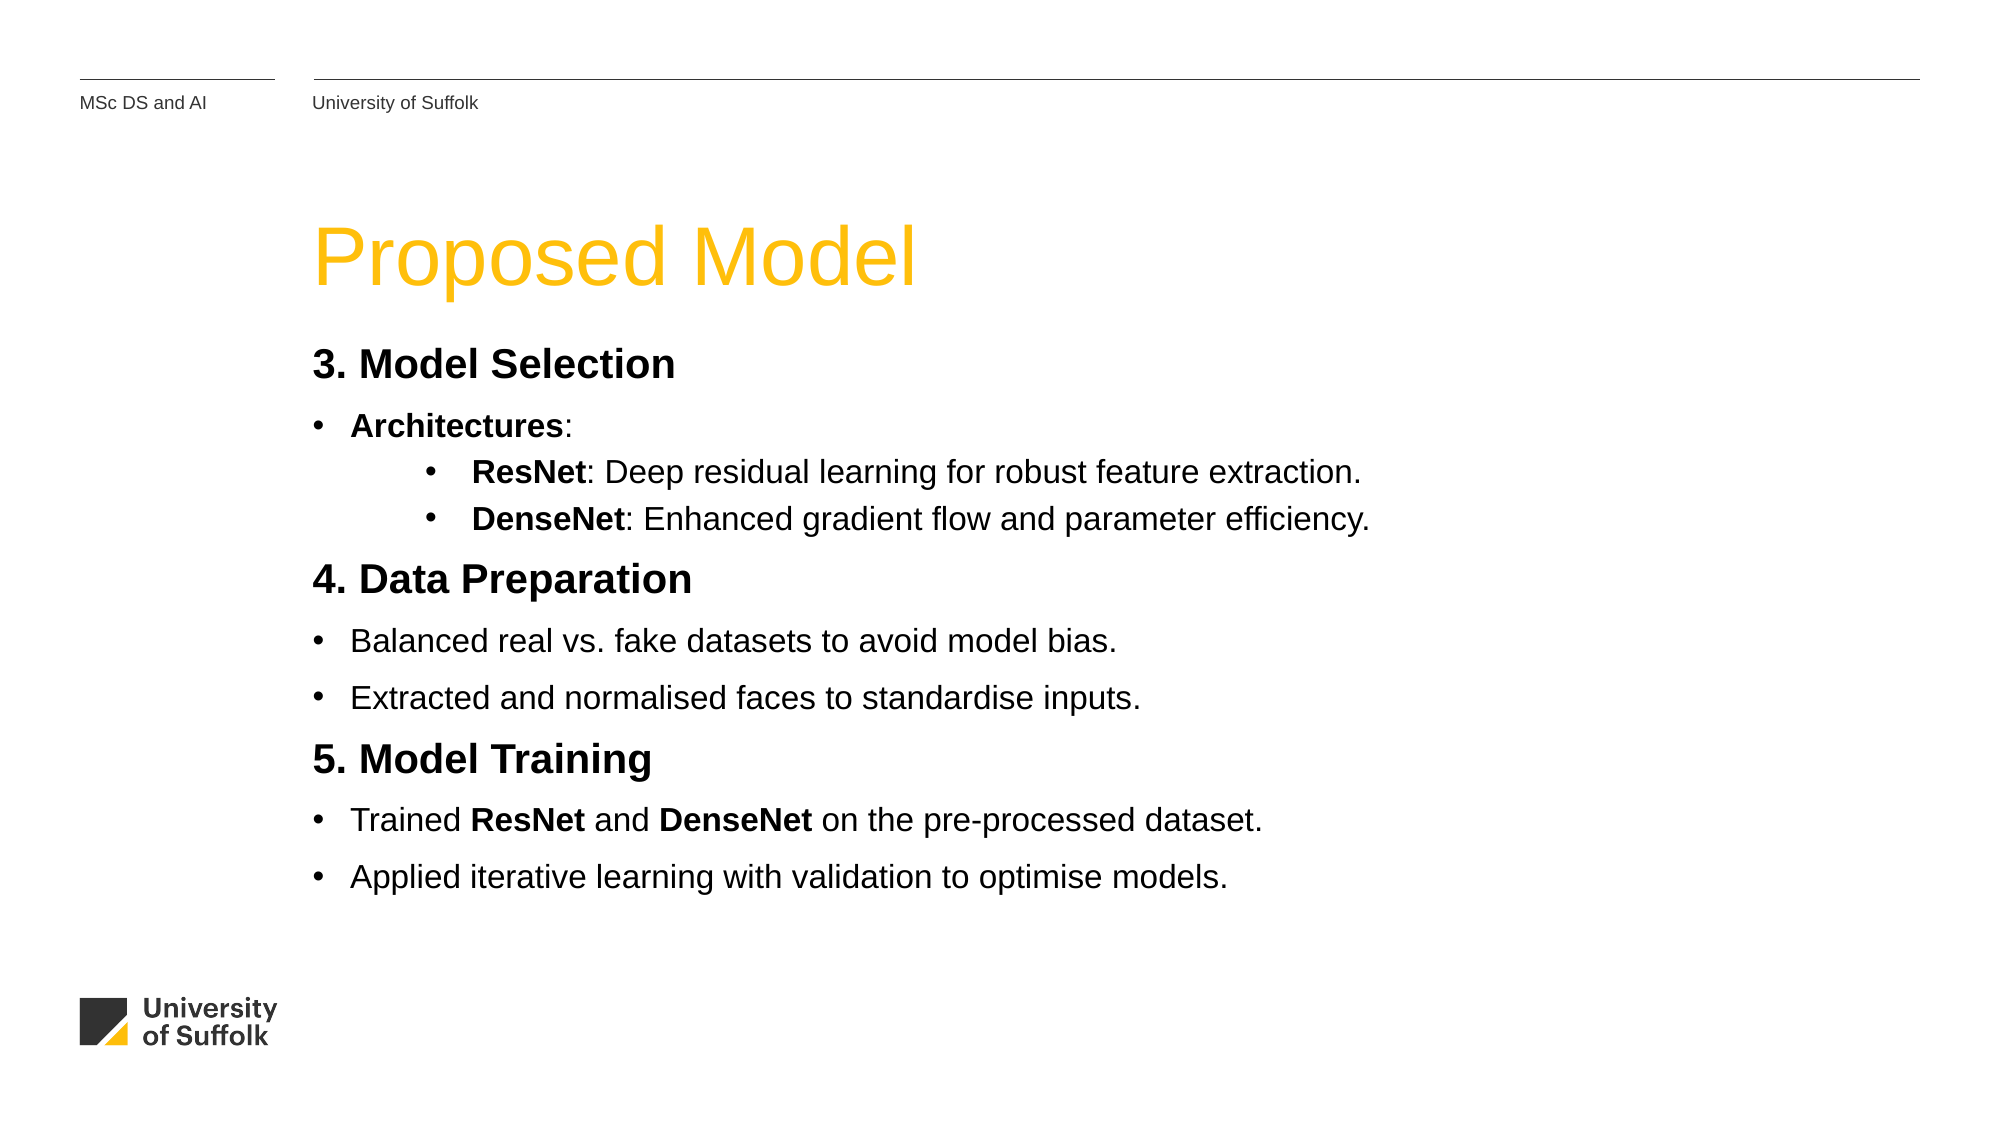

MSc DS and AI
University of Suffolk
# Proposed Model
3. Model Selection
Architectures:
ResNet: Deep residual learning for robust feature extraction.
DenseNet: Enhanced gradient flow and parameter efficiency.
4. Data Preparation
Balanced real vs. fake datasets to avoid model bias.
Extracted and normalised faces to standardise inputs.
5. Model Training
Trained ResNet and DenseNet on the pre-processed dataset.
Applied iterative learning with validation to optimise models.